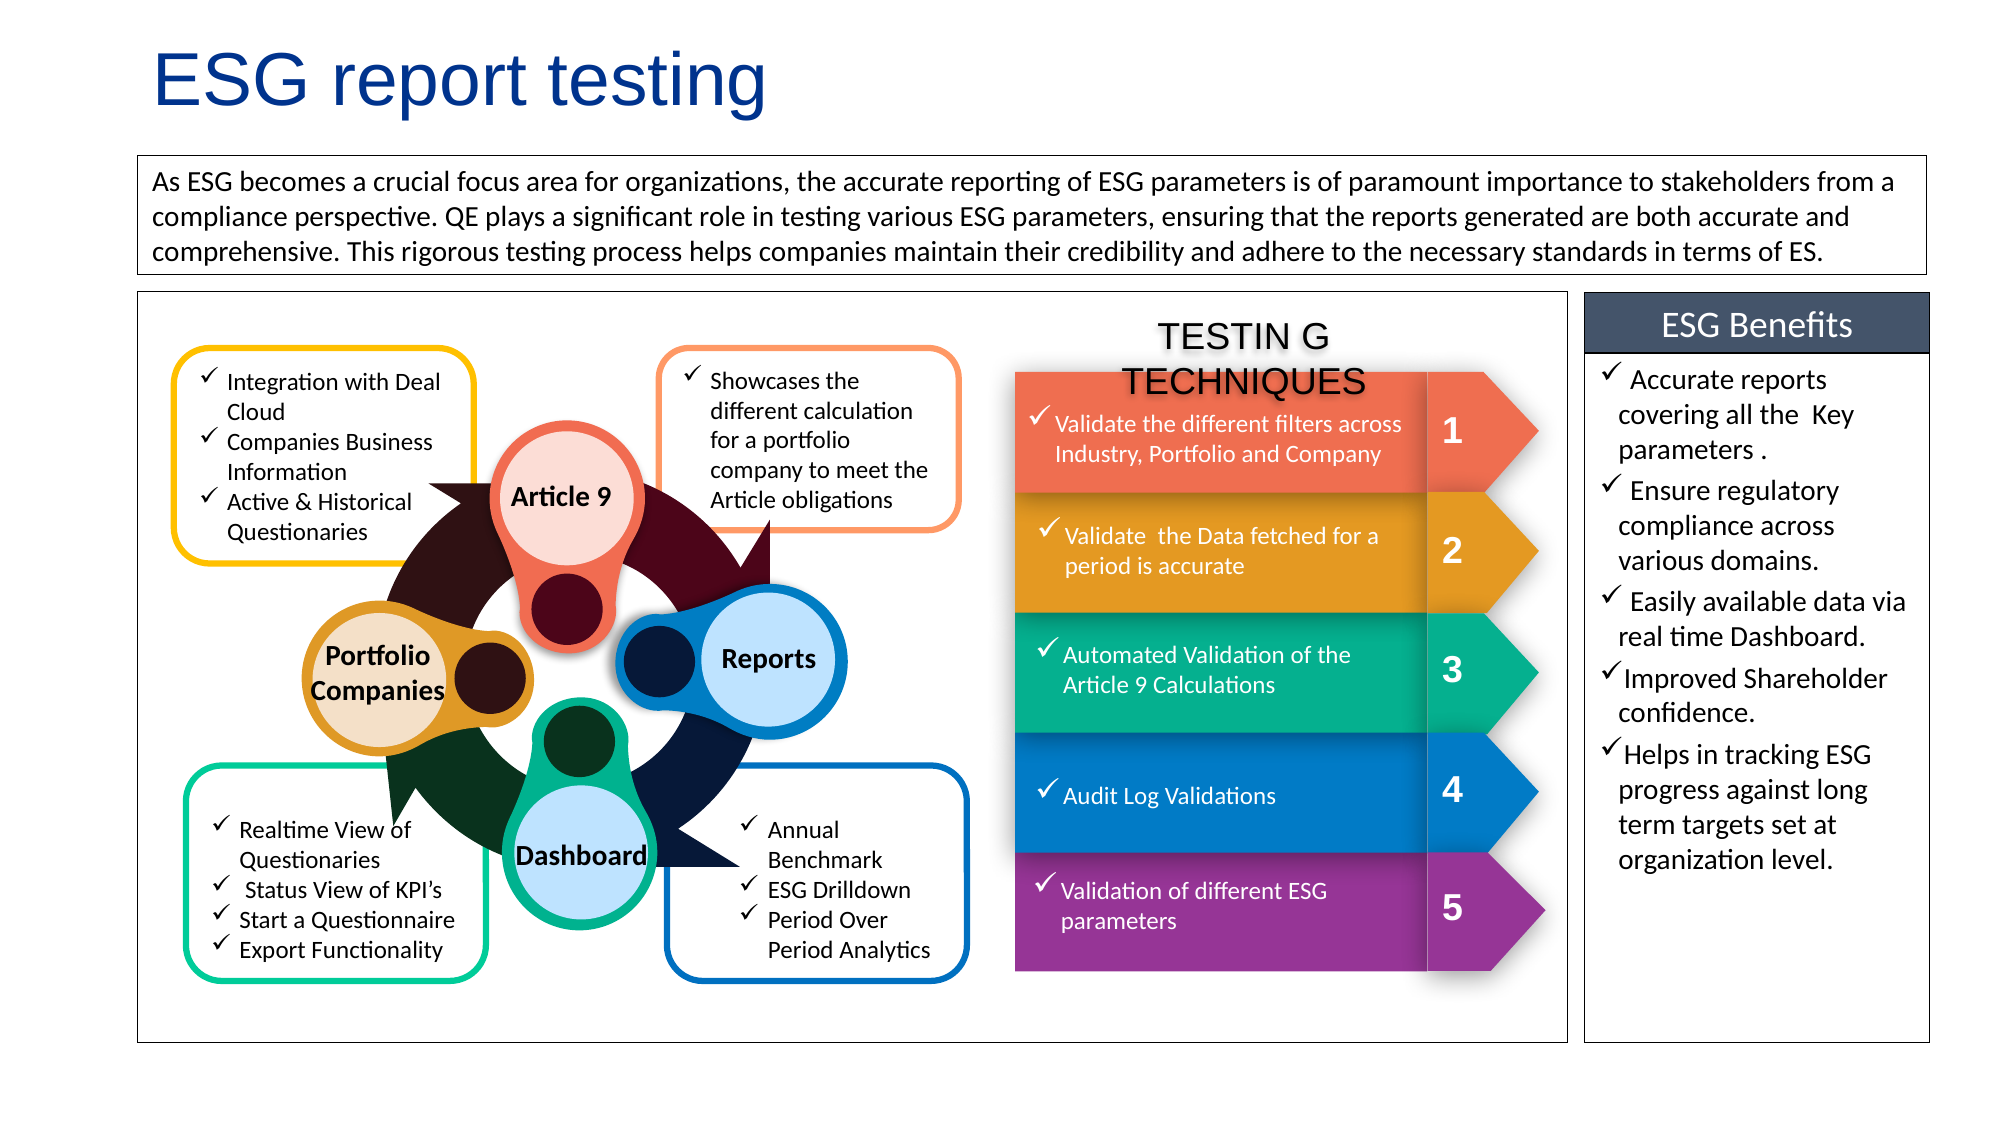

# ESG report testing
As ESG becomes a crucial focus area for organizations, the accurate reporting of ESG parameters is of paramount importance to stakeholders from a compliance perspective. QE plays a significant role in testing various ESG parameters, ensuring that the reports generated are both accurate and comprehensive. This rigorous testing process helps companies maintain their credibility and adhere to the necessary standards in terms of ES.

ESG Benefits
TESTIN G TECHNIQUES
Integration with Deal Cloud
Companies Business Information
Active & Historical Questionaries
Showcases the different calculation for a portfolio company to meet the Article obligations

Article 9
Portfolio Companies
Reports
Dashboard

Realtime View of Questionaries
 Status View of KPI’s
Start a Questionnaire
Export Functionality

Annual Benchmark
ESG Drilldown
Period Over Period Analytics
 Accurate reports covering all the  Key parameters .
 Ensure regulatory compliance across various domains.
 Easily available data via real time Dashboard.
Improved Shareholder confidence.
Helps in tracking ESG progress against long term targets set at organization level.

Validate the different filters across Industry, Portfolio and Company
1

2

3

4

5
Validate  the Data fetched for a period is accurate
Automated Validation of the Article 9 Calculations
Audit Log Validations
Validation of different ESG parameters